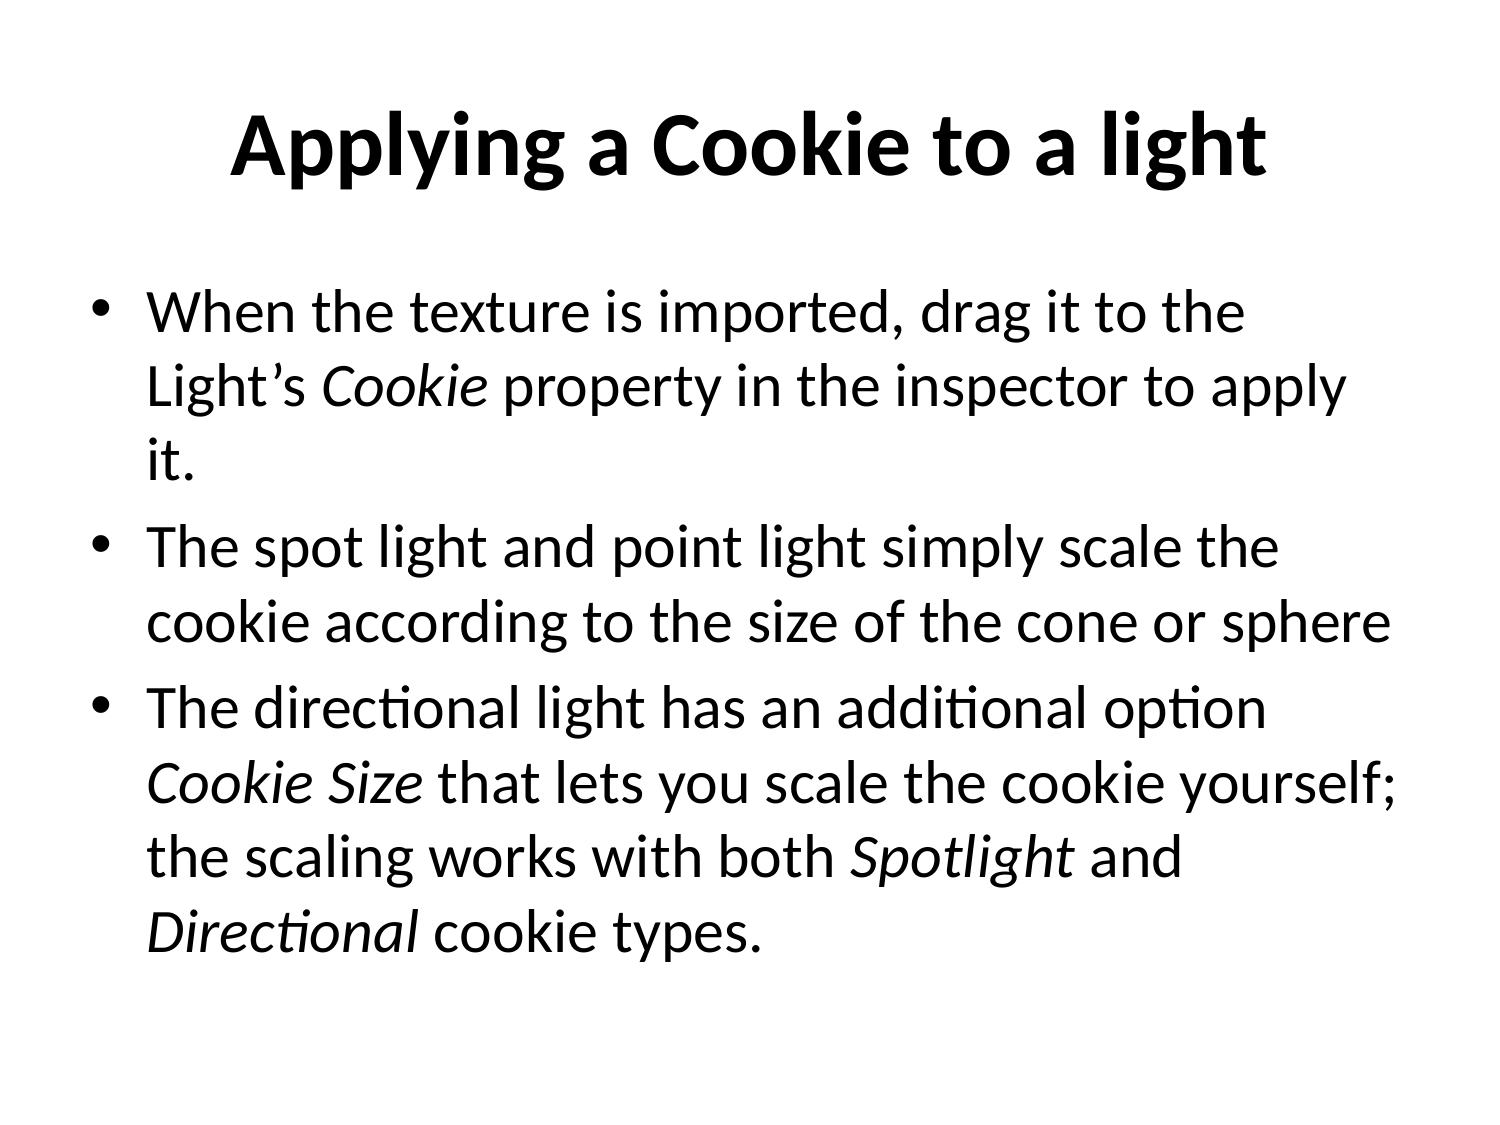

# Applying a Cookie to a light
When the texture is imported, drag it to the Light’s Cookie property in the inspector to apply it.
The spot light and point light simply scale the cookie according to the size of the cone or sphere
The directional light has an additional option Cookie Size that lets you scale the cookie yourself; the scaling works with both Spotlight and Directional cookie types.